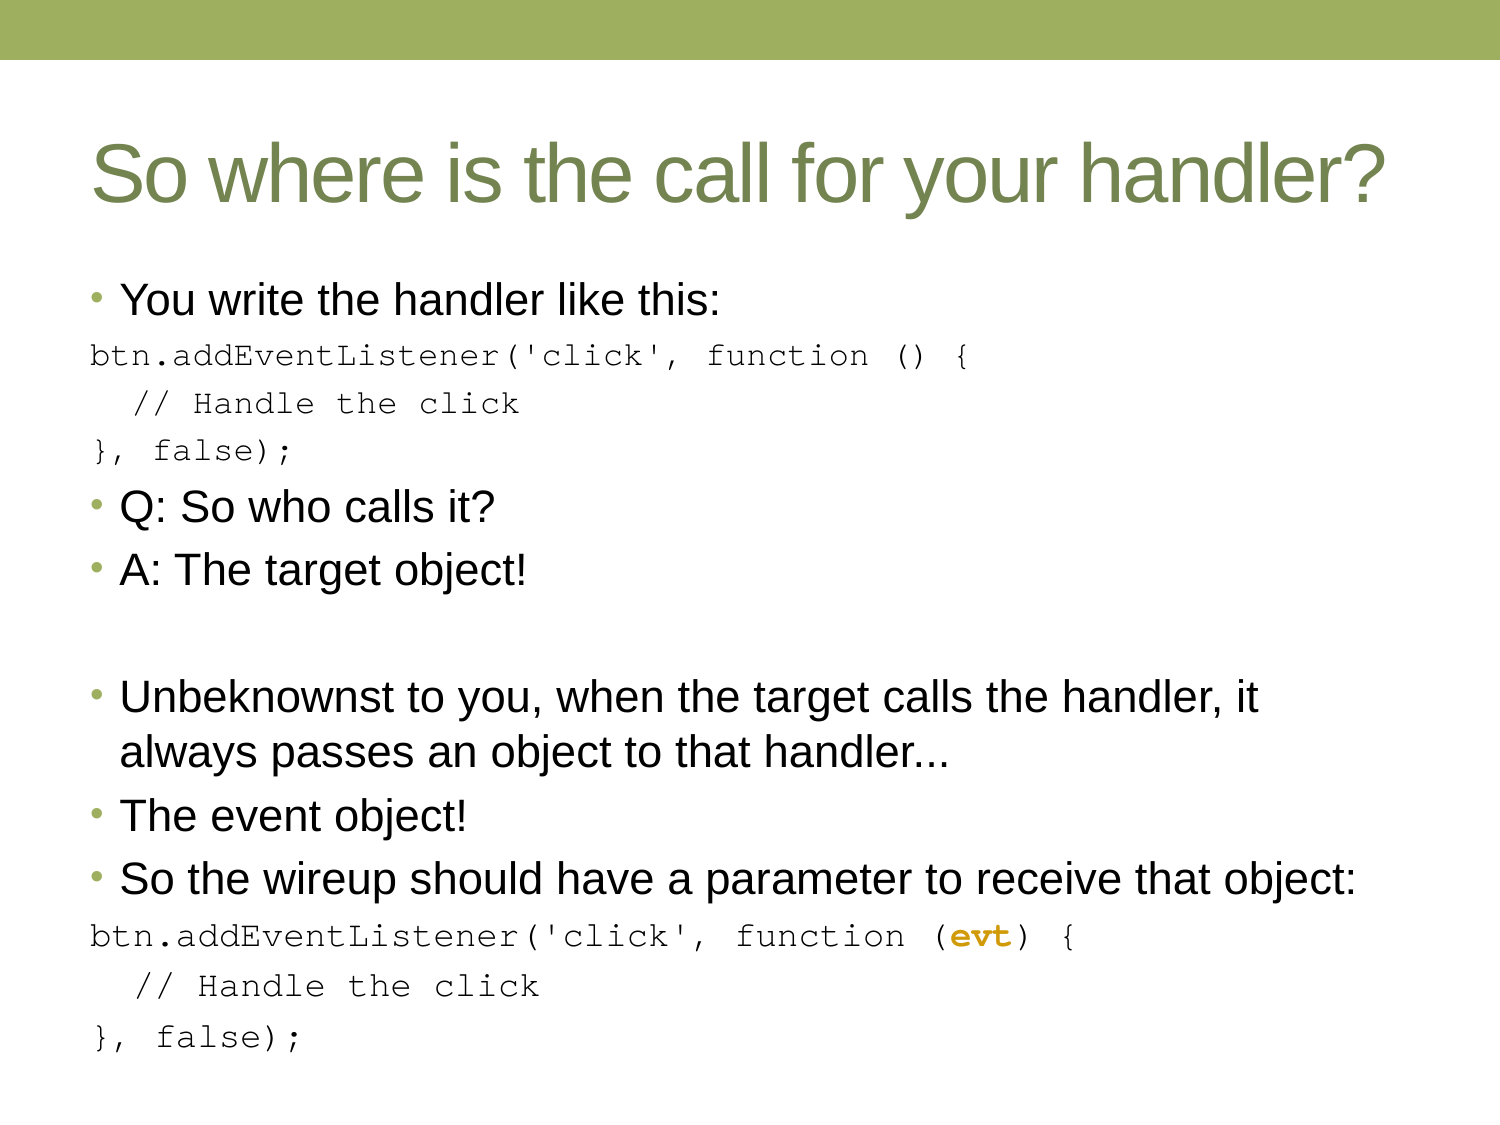

# So where is the call for your handler?
You write the handler like this:
btn.addEventListener('click', function () {
  // Handle the click
}, false);
Q: So who calls it?
A: The target object!

Unbeknownst to you, when the target calls the handler, it always passes an object to that handler...
The event object!
So the wireup should have a parameter to receive that object:
btn.addEventListener('click', function (evt) {
  // Handle the click
}, false);